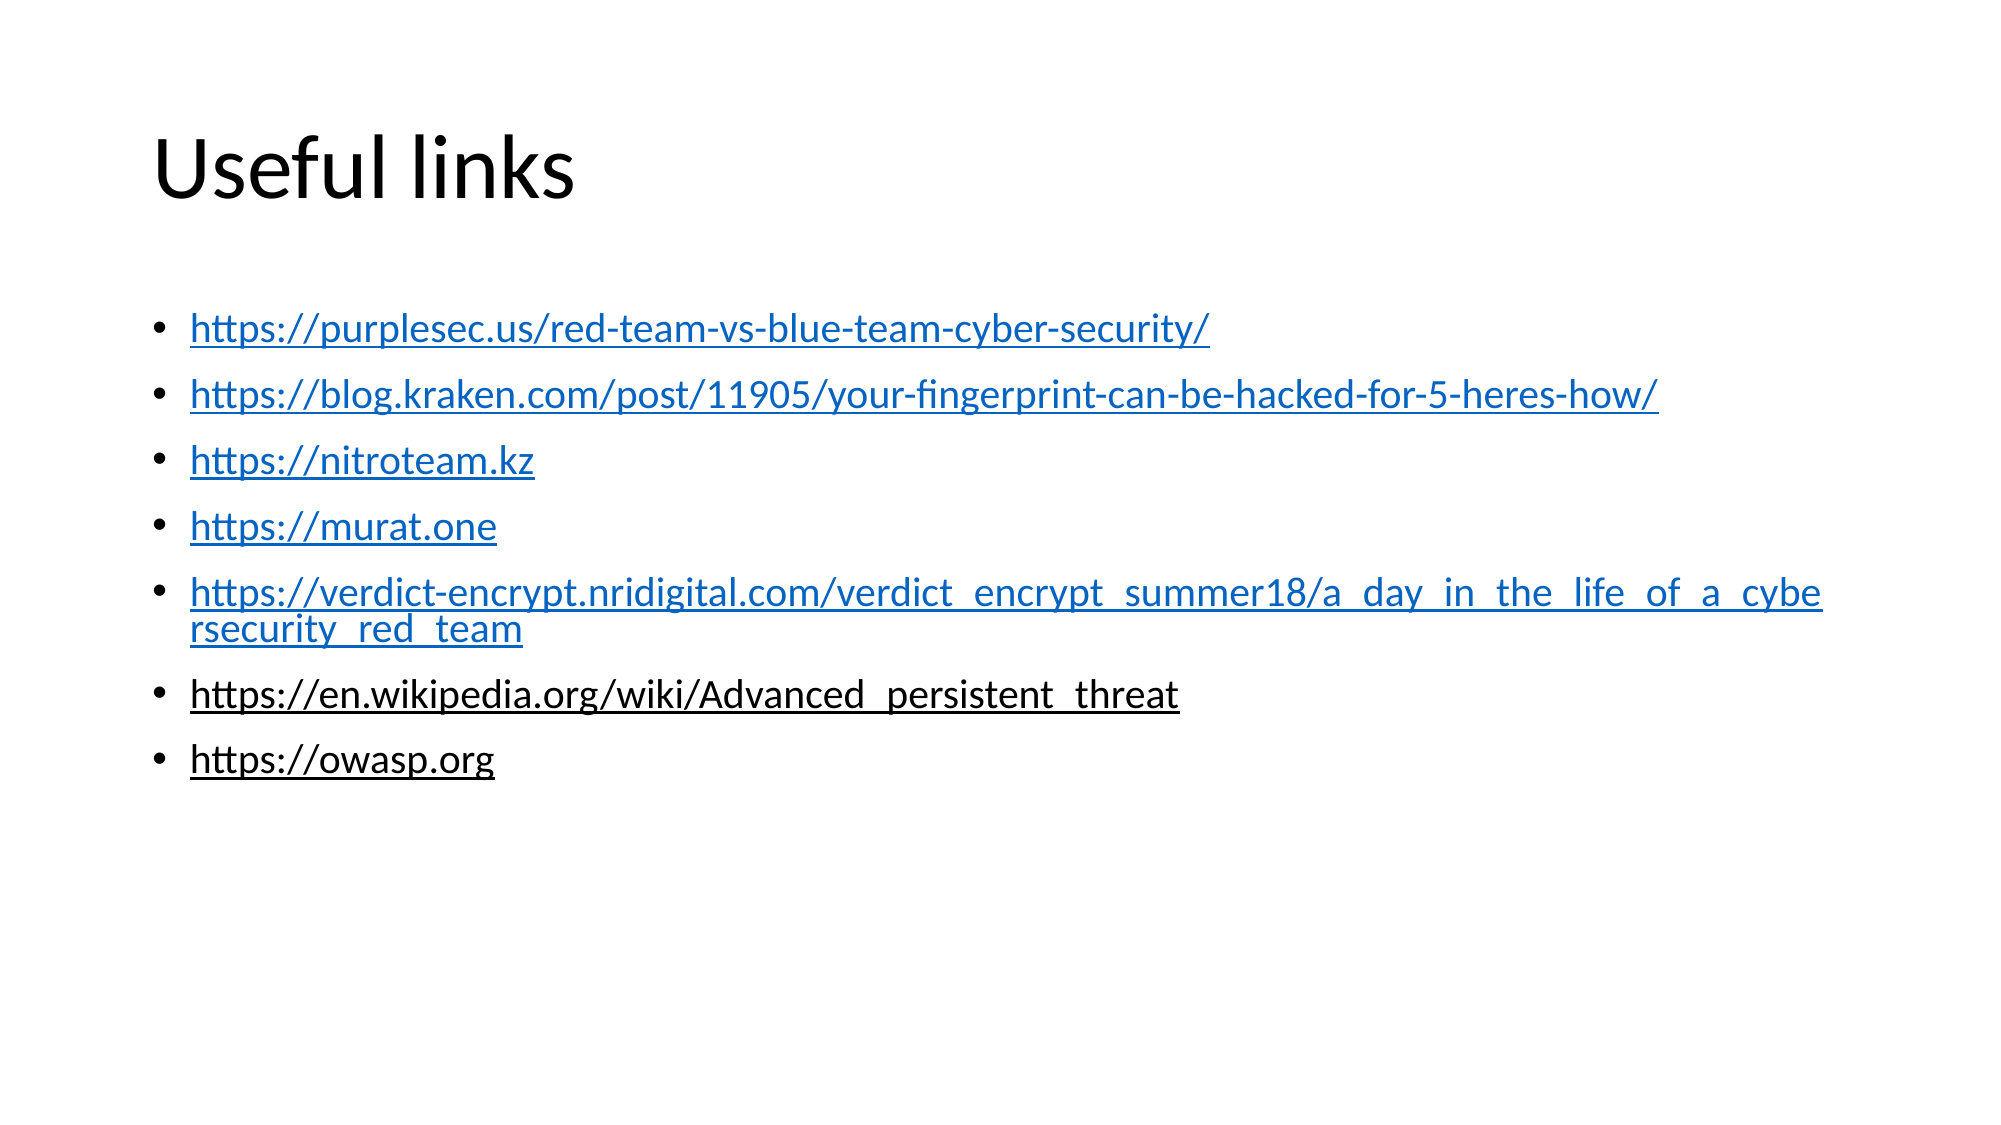

# Useful links
https://purplesec.us/red-team-vs-blue-team-cyber-security/
https://blog.kraken.com/post/11905/your-fingerprint-can-be-hacked-for-5-heres-how/
https://nitroteam.kz
https://murat.one
https://verdict-encrypt.nridigital.com/verdict_encrypt_summer18/a_day_in_the_life_of_a_cybersecurity_red_team
https://en.wikipedia.org/wiki/Advanced_persistent_threat
https://owasp.org